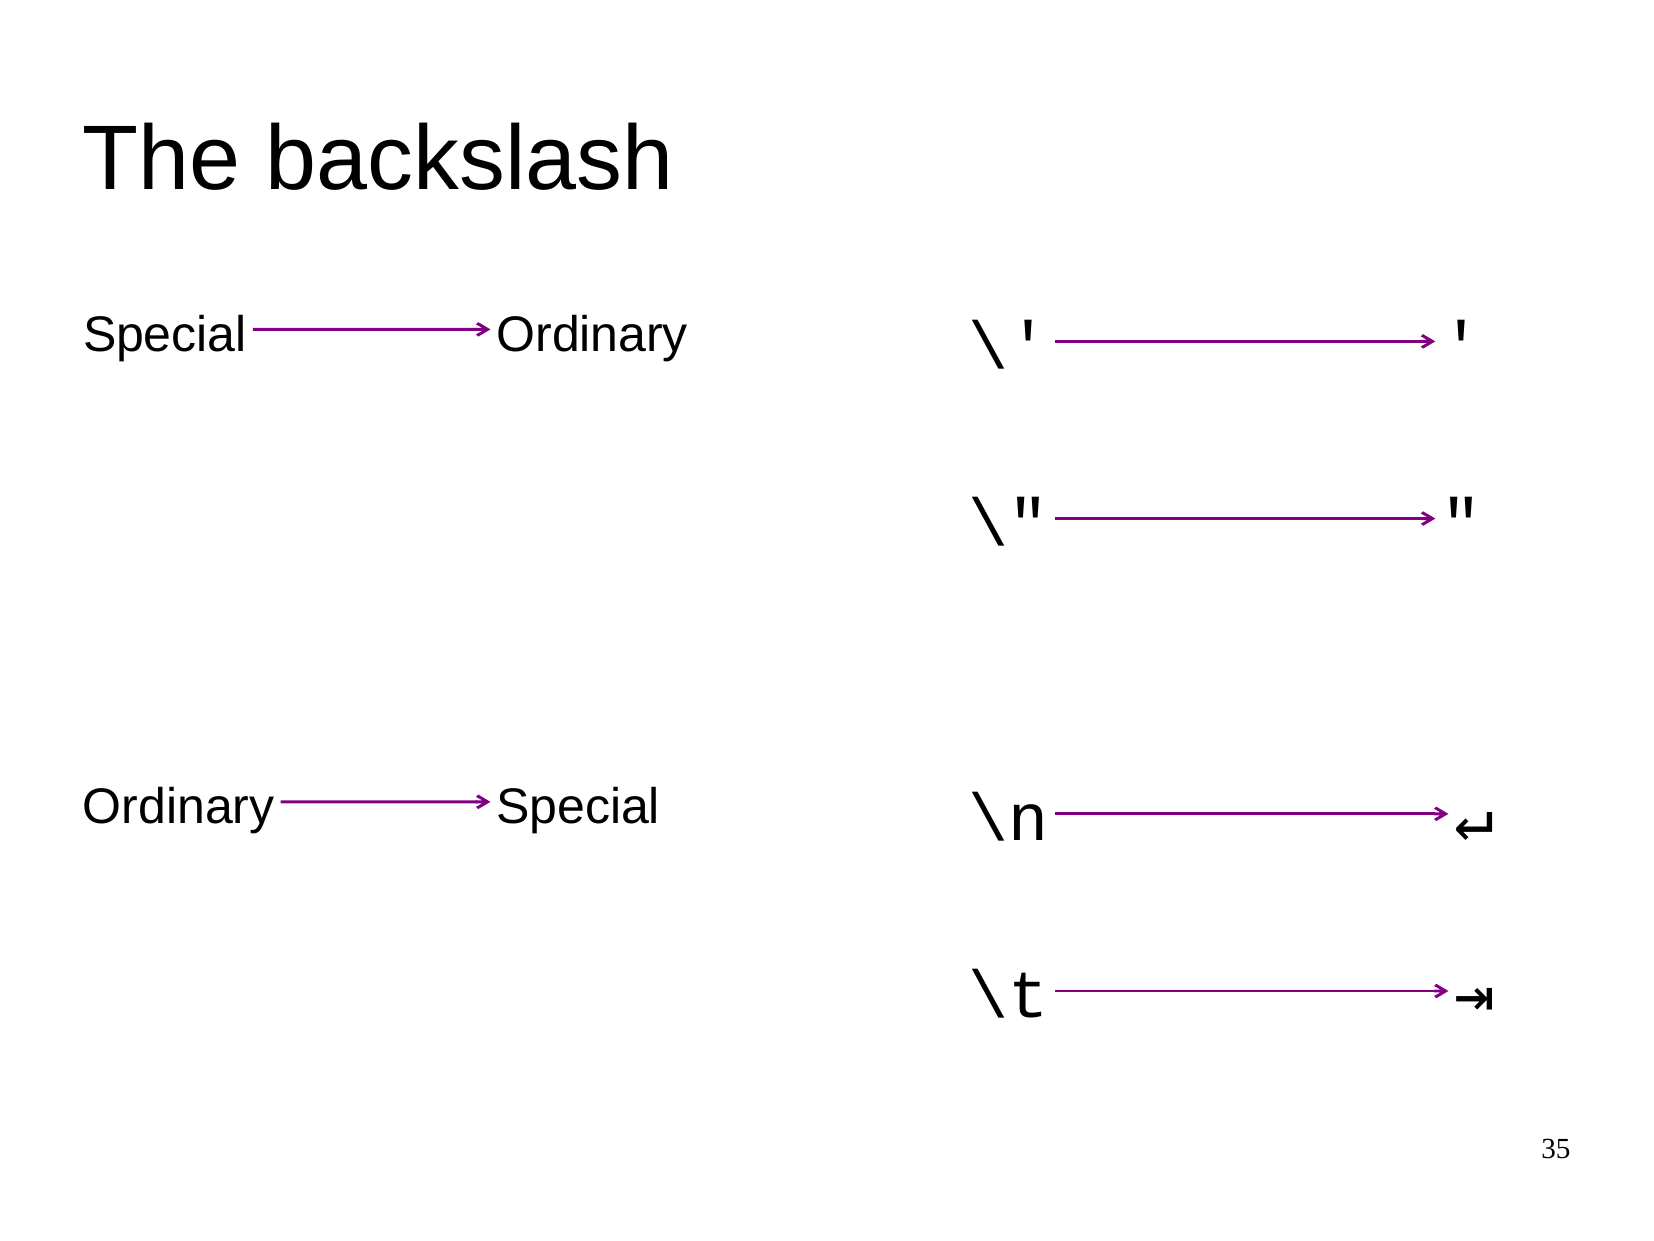

The backslash
Special
\'
'
Ordinary
\"
"
Ordinary
\n
↵
Special
\t
⇥
35